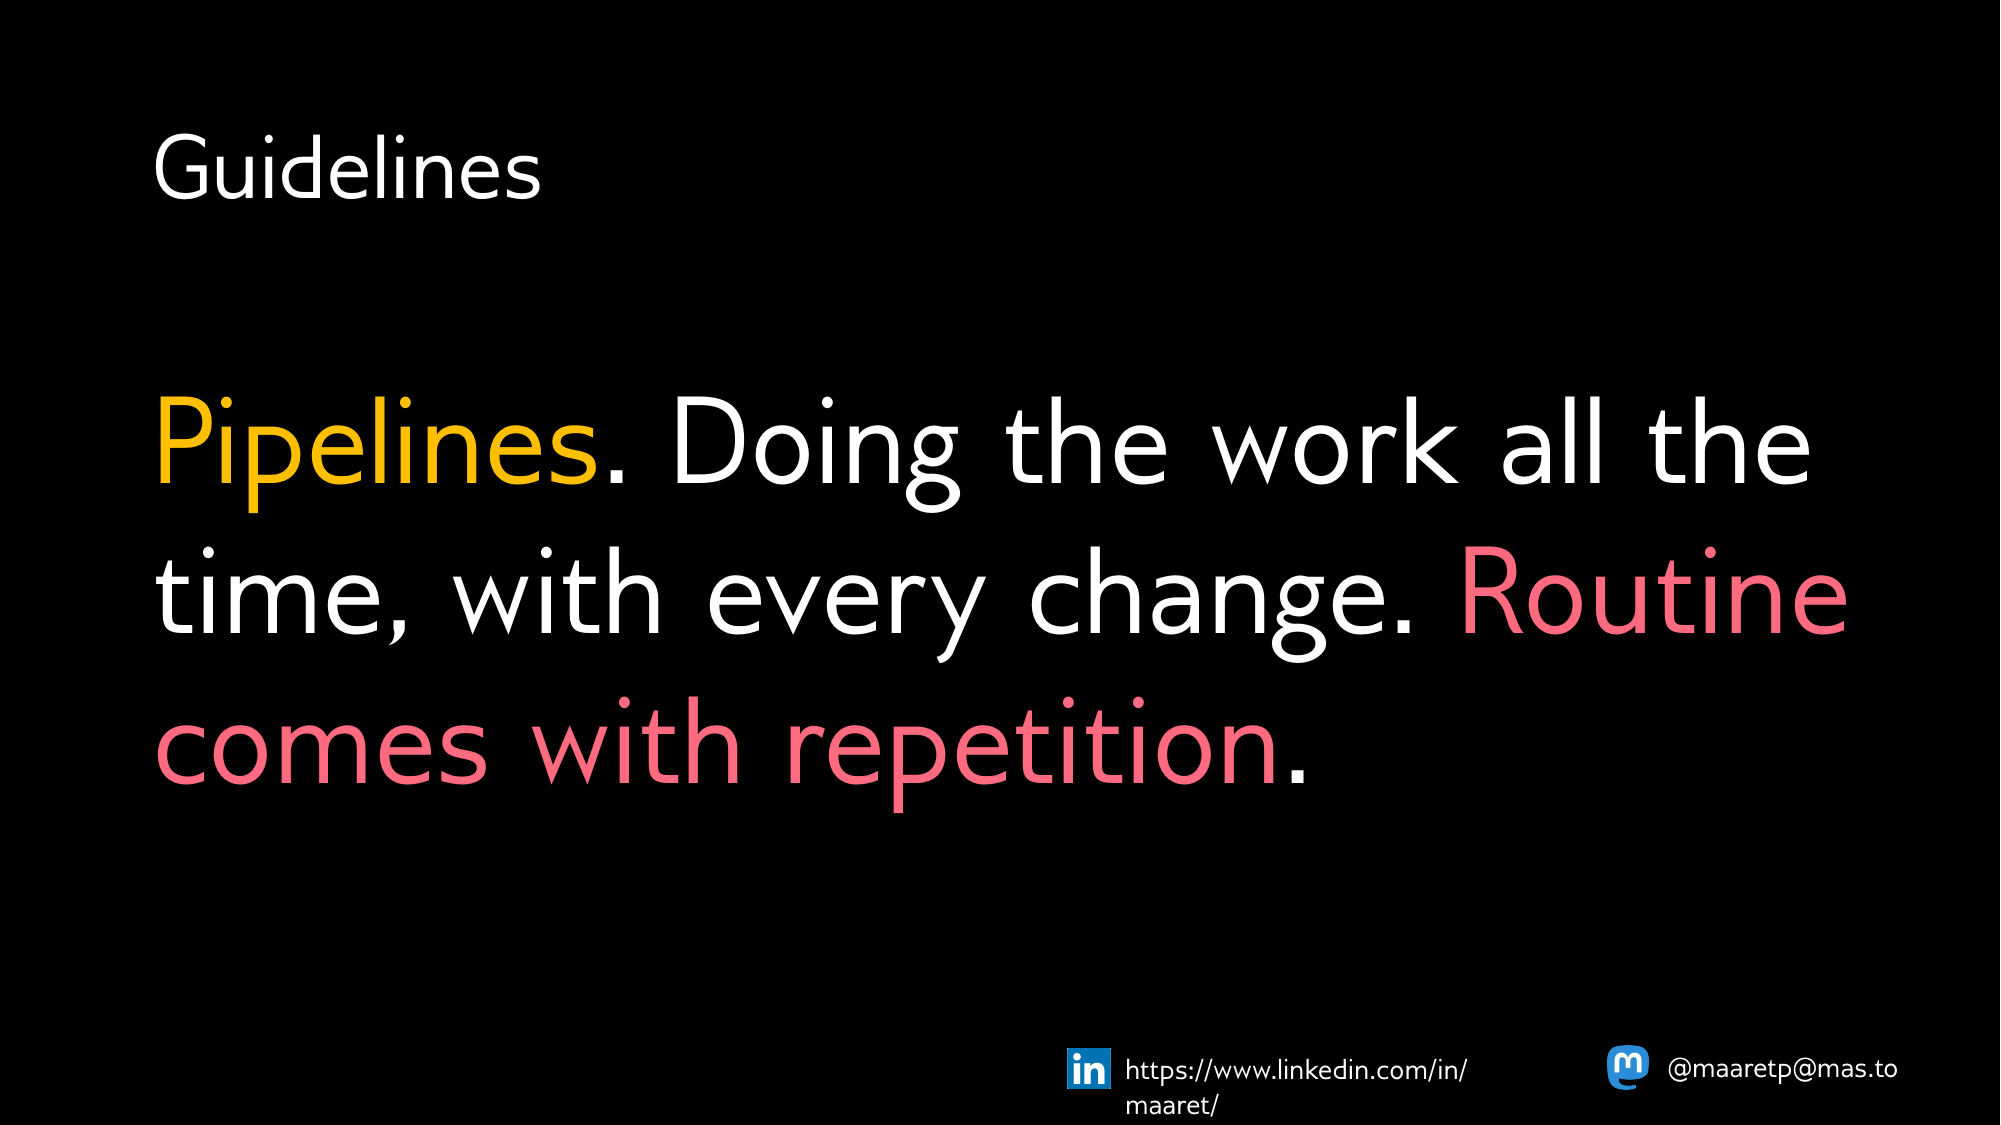

# Guidelines
Pipelines. Doing the work all the time, with every change. Routine comes with repetition.